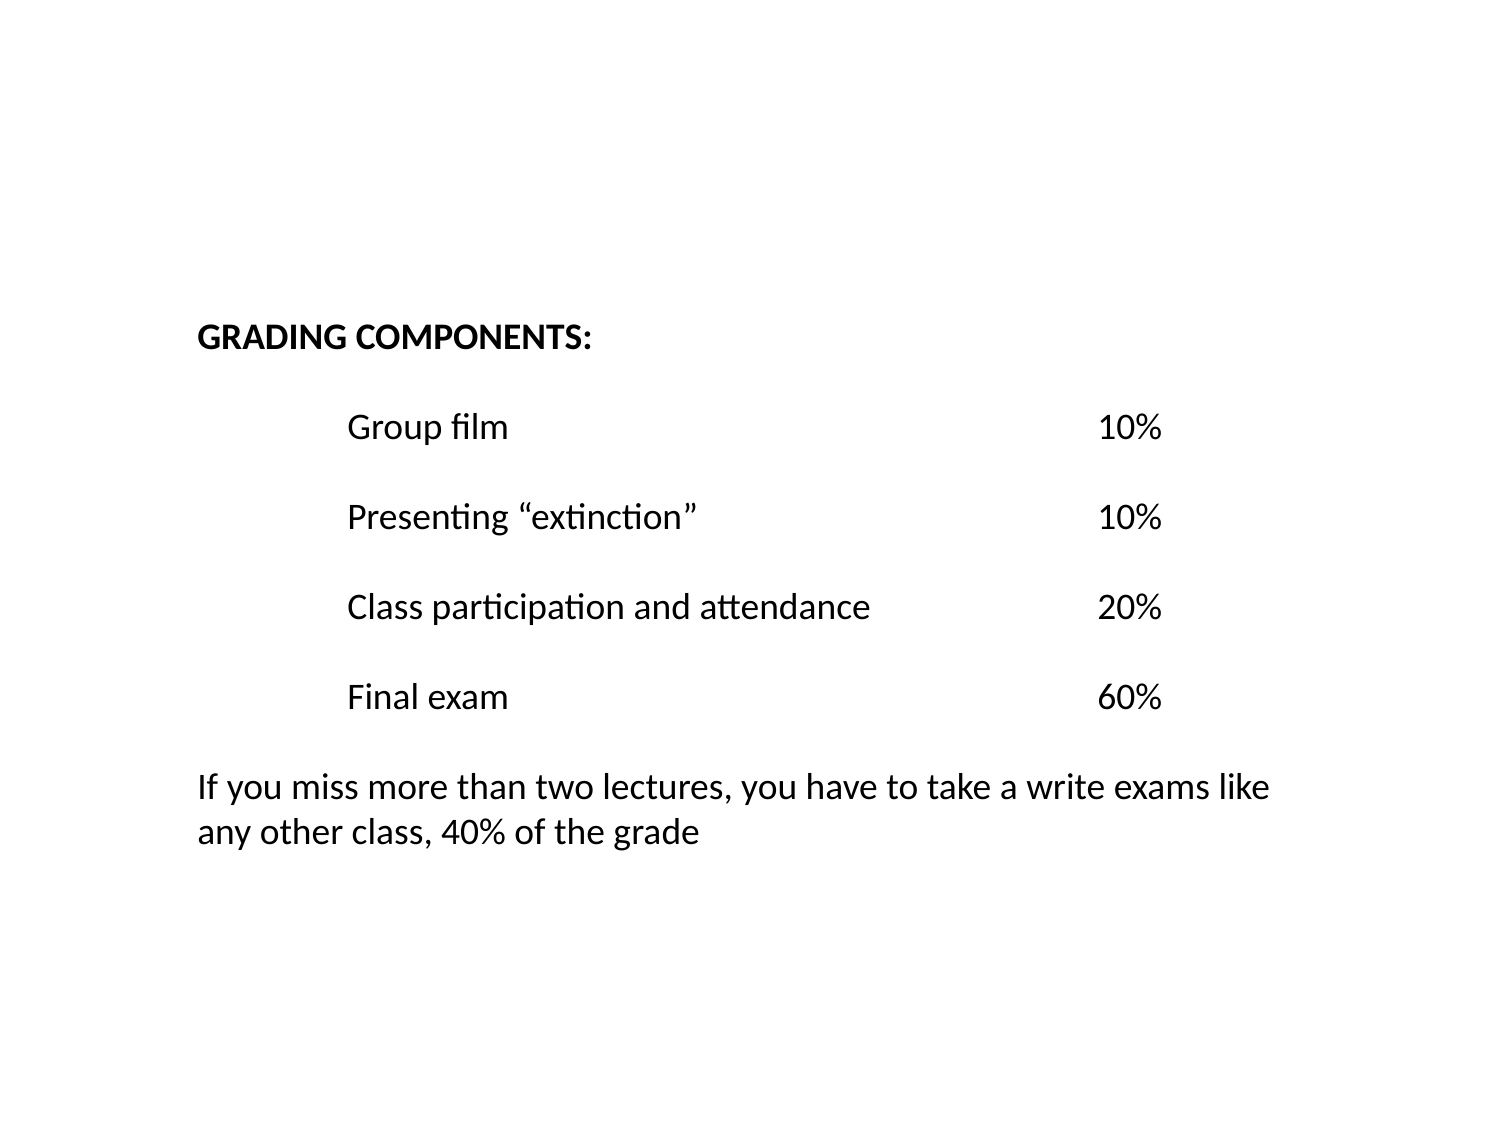

GRADING COMPONENTS:

      	Group film				10%
	Presenting “extinction”			10%
      	Class participation and attendance		20%
	Final exam				60%

If you miss more than two lectures, you have to take a write exams like any other class, 40% of the grade